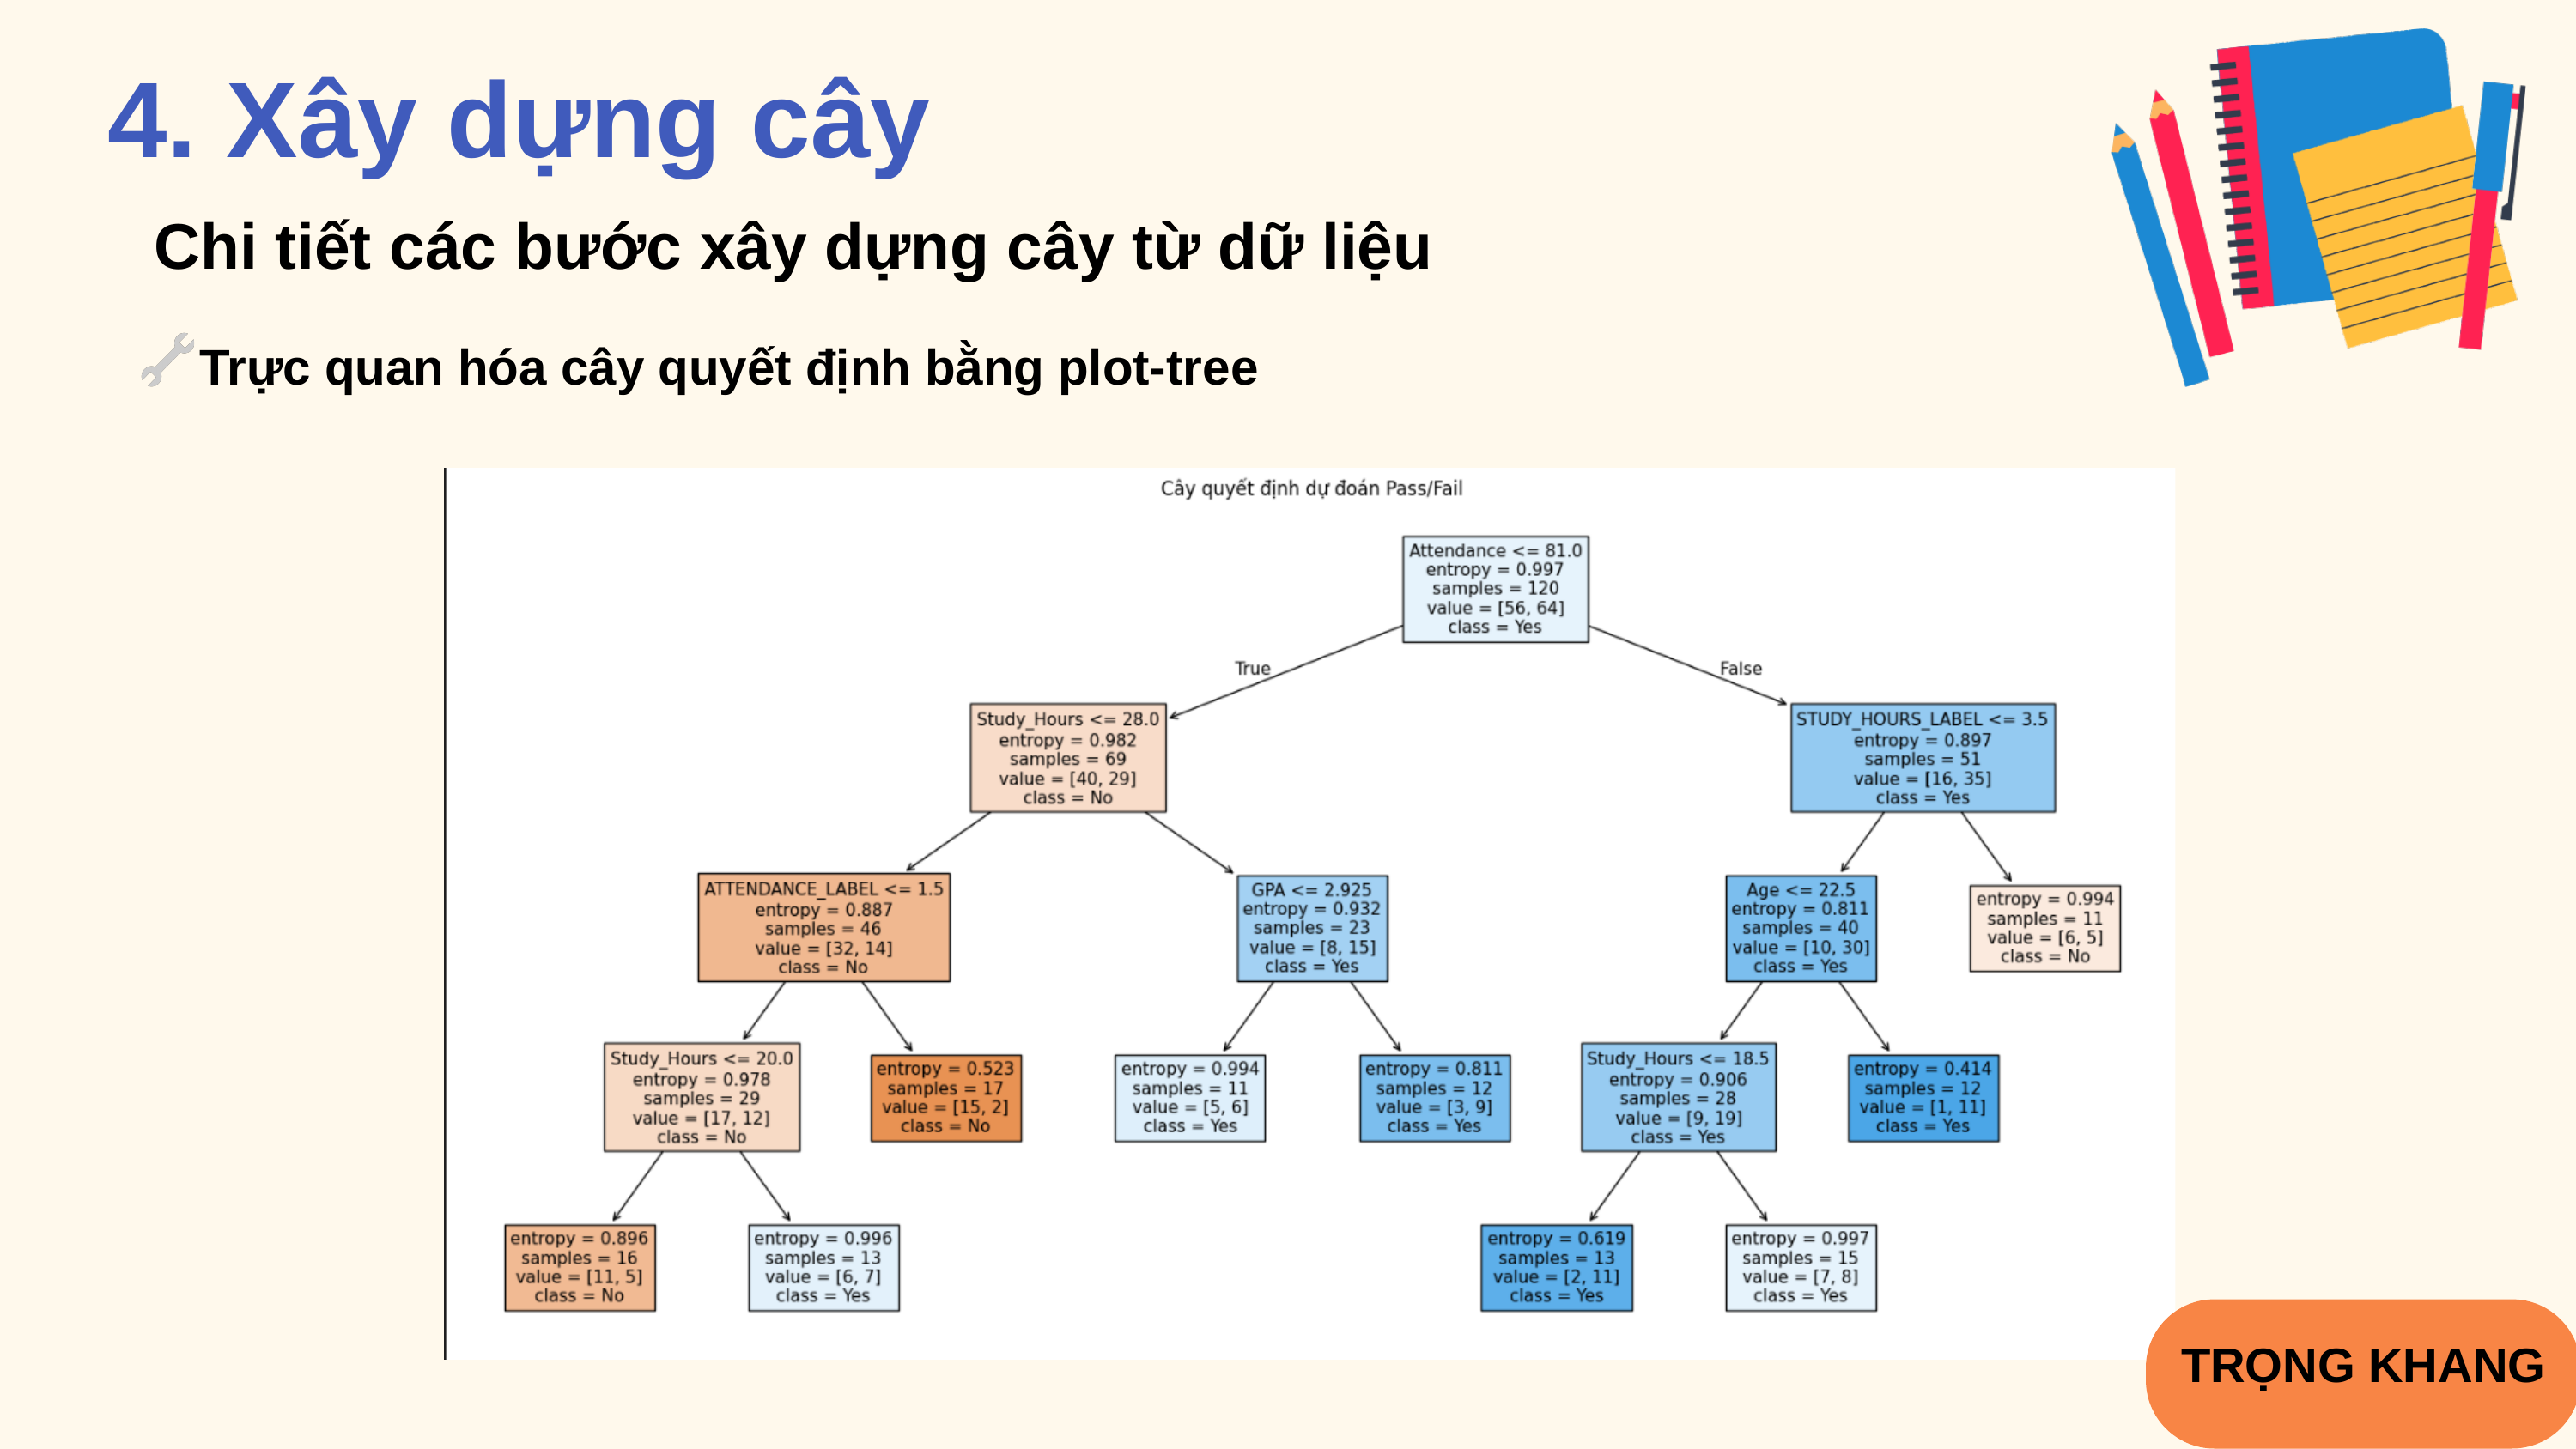

4. Xây dựng cây

Chi tiết các bước xây dựng cây từ dữ liệu
Trực quan hóa cây quyết định bằng plot-tree

TRỌNG KHANG